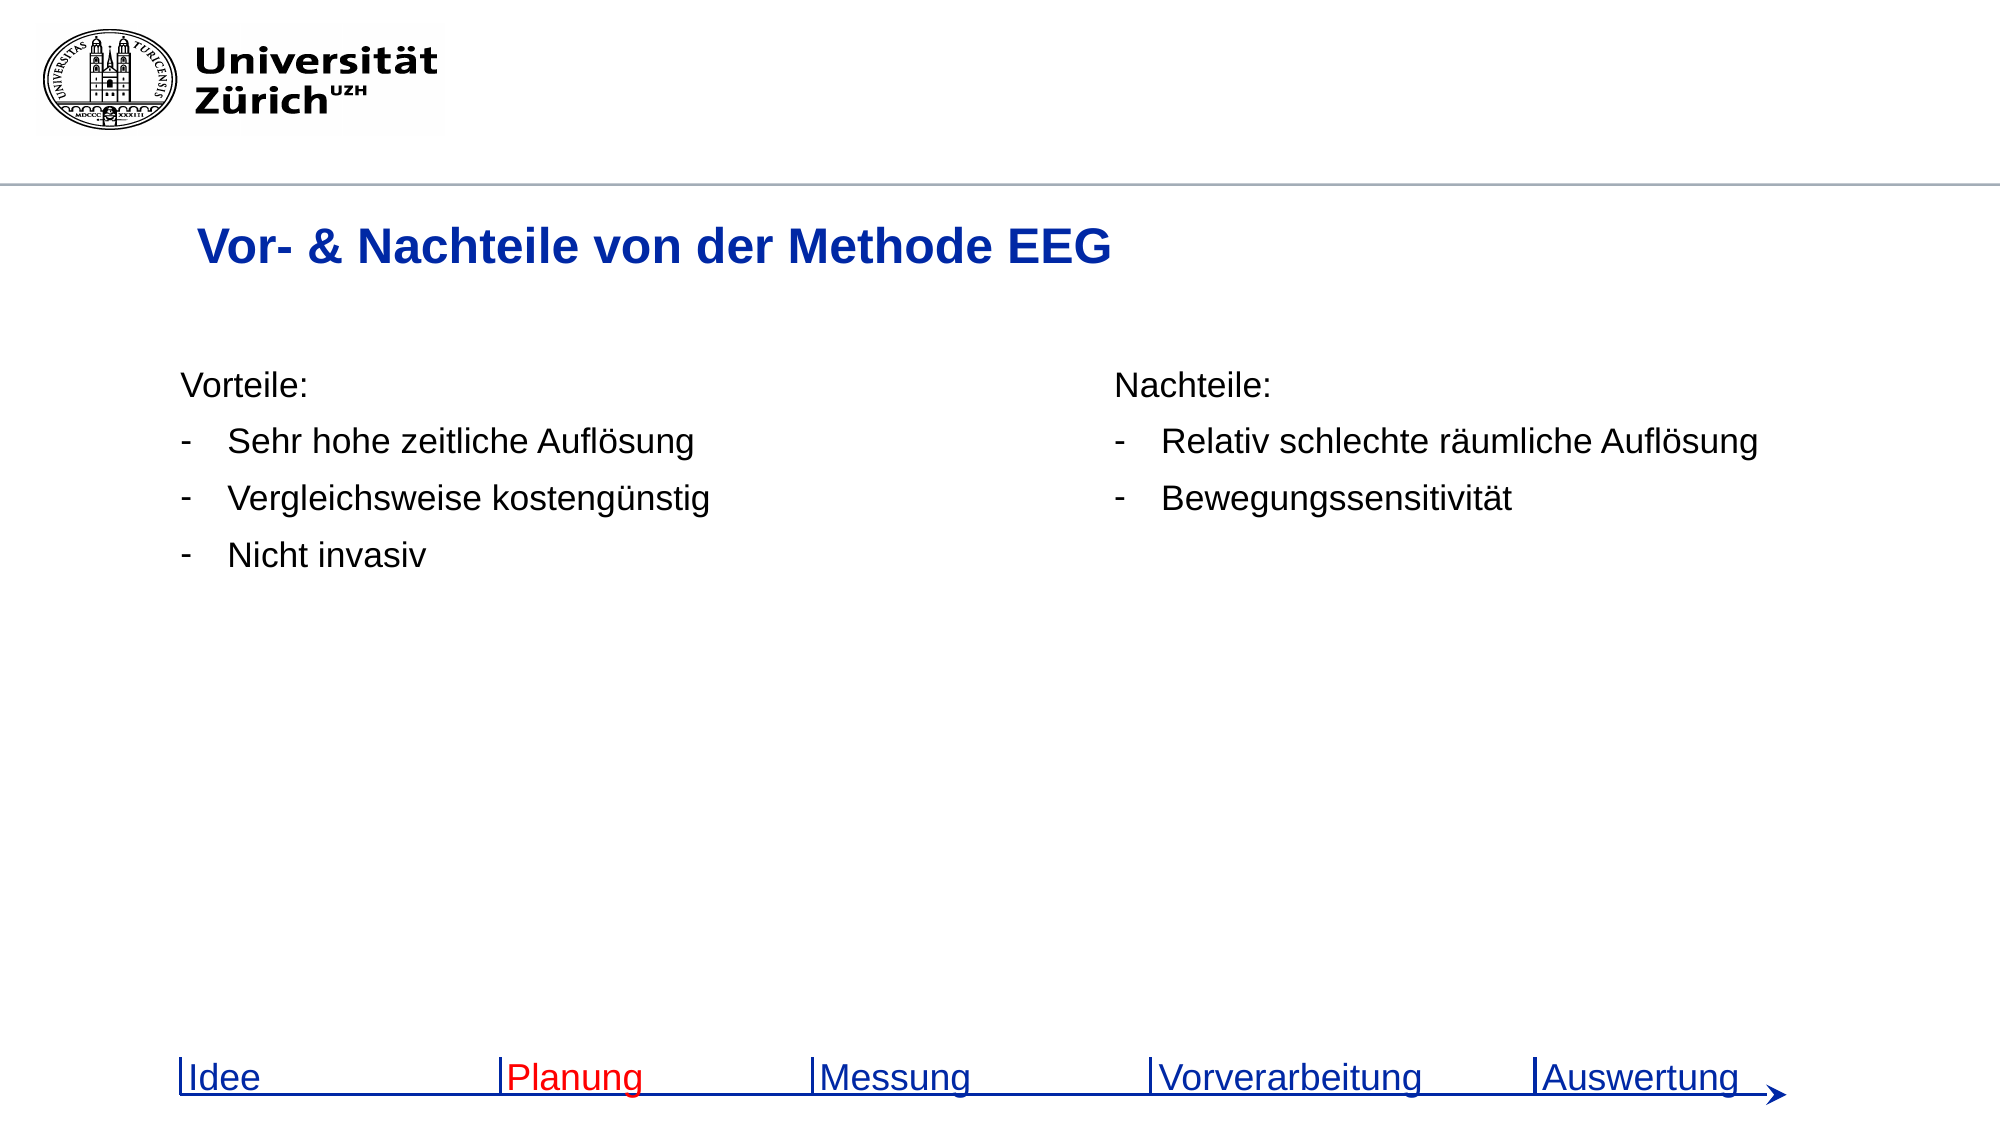

# Vor- & Nachteile von der Methode EEG
Vorteile:
Sehr hohe zeitliche Auflösung
Vergleichsweise kostengünstig
Nicht invasiv
Nachteile:
Relativ schlechte räumliche Auflösung
Bewegungssensitivität
Idee
Planung
Messung
Vorverarbeitung
Auswertung